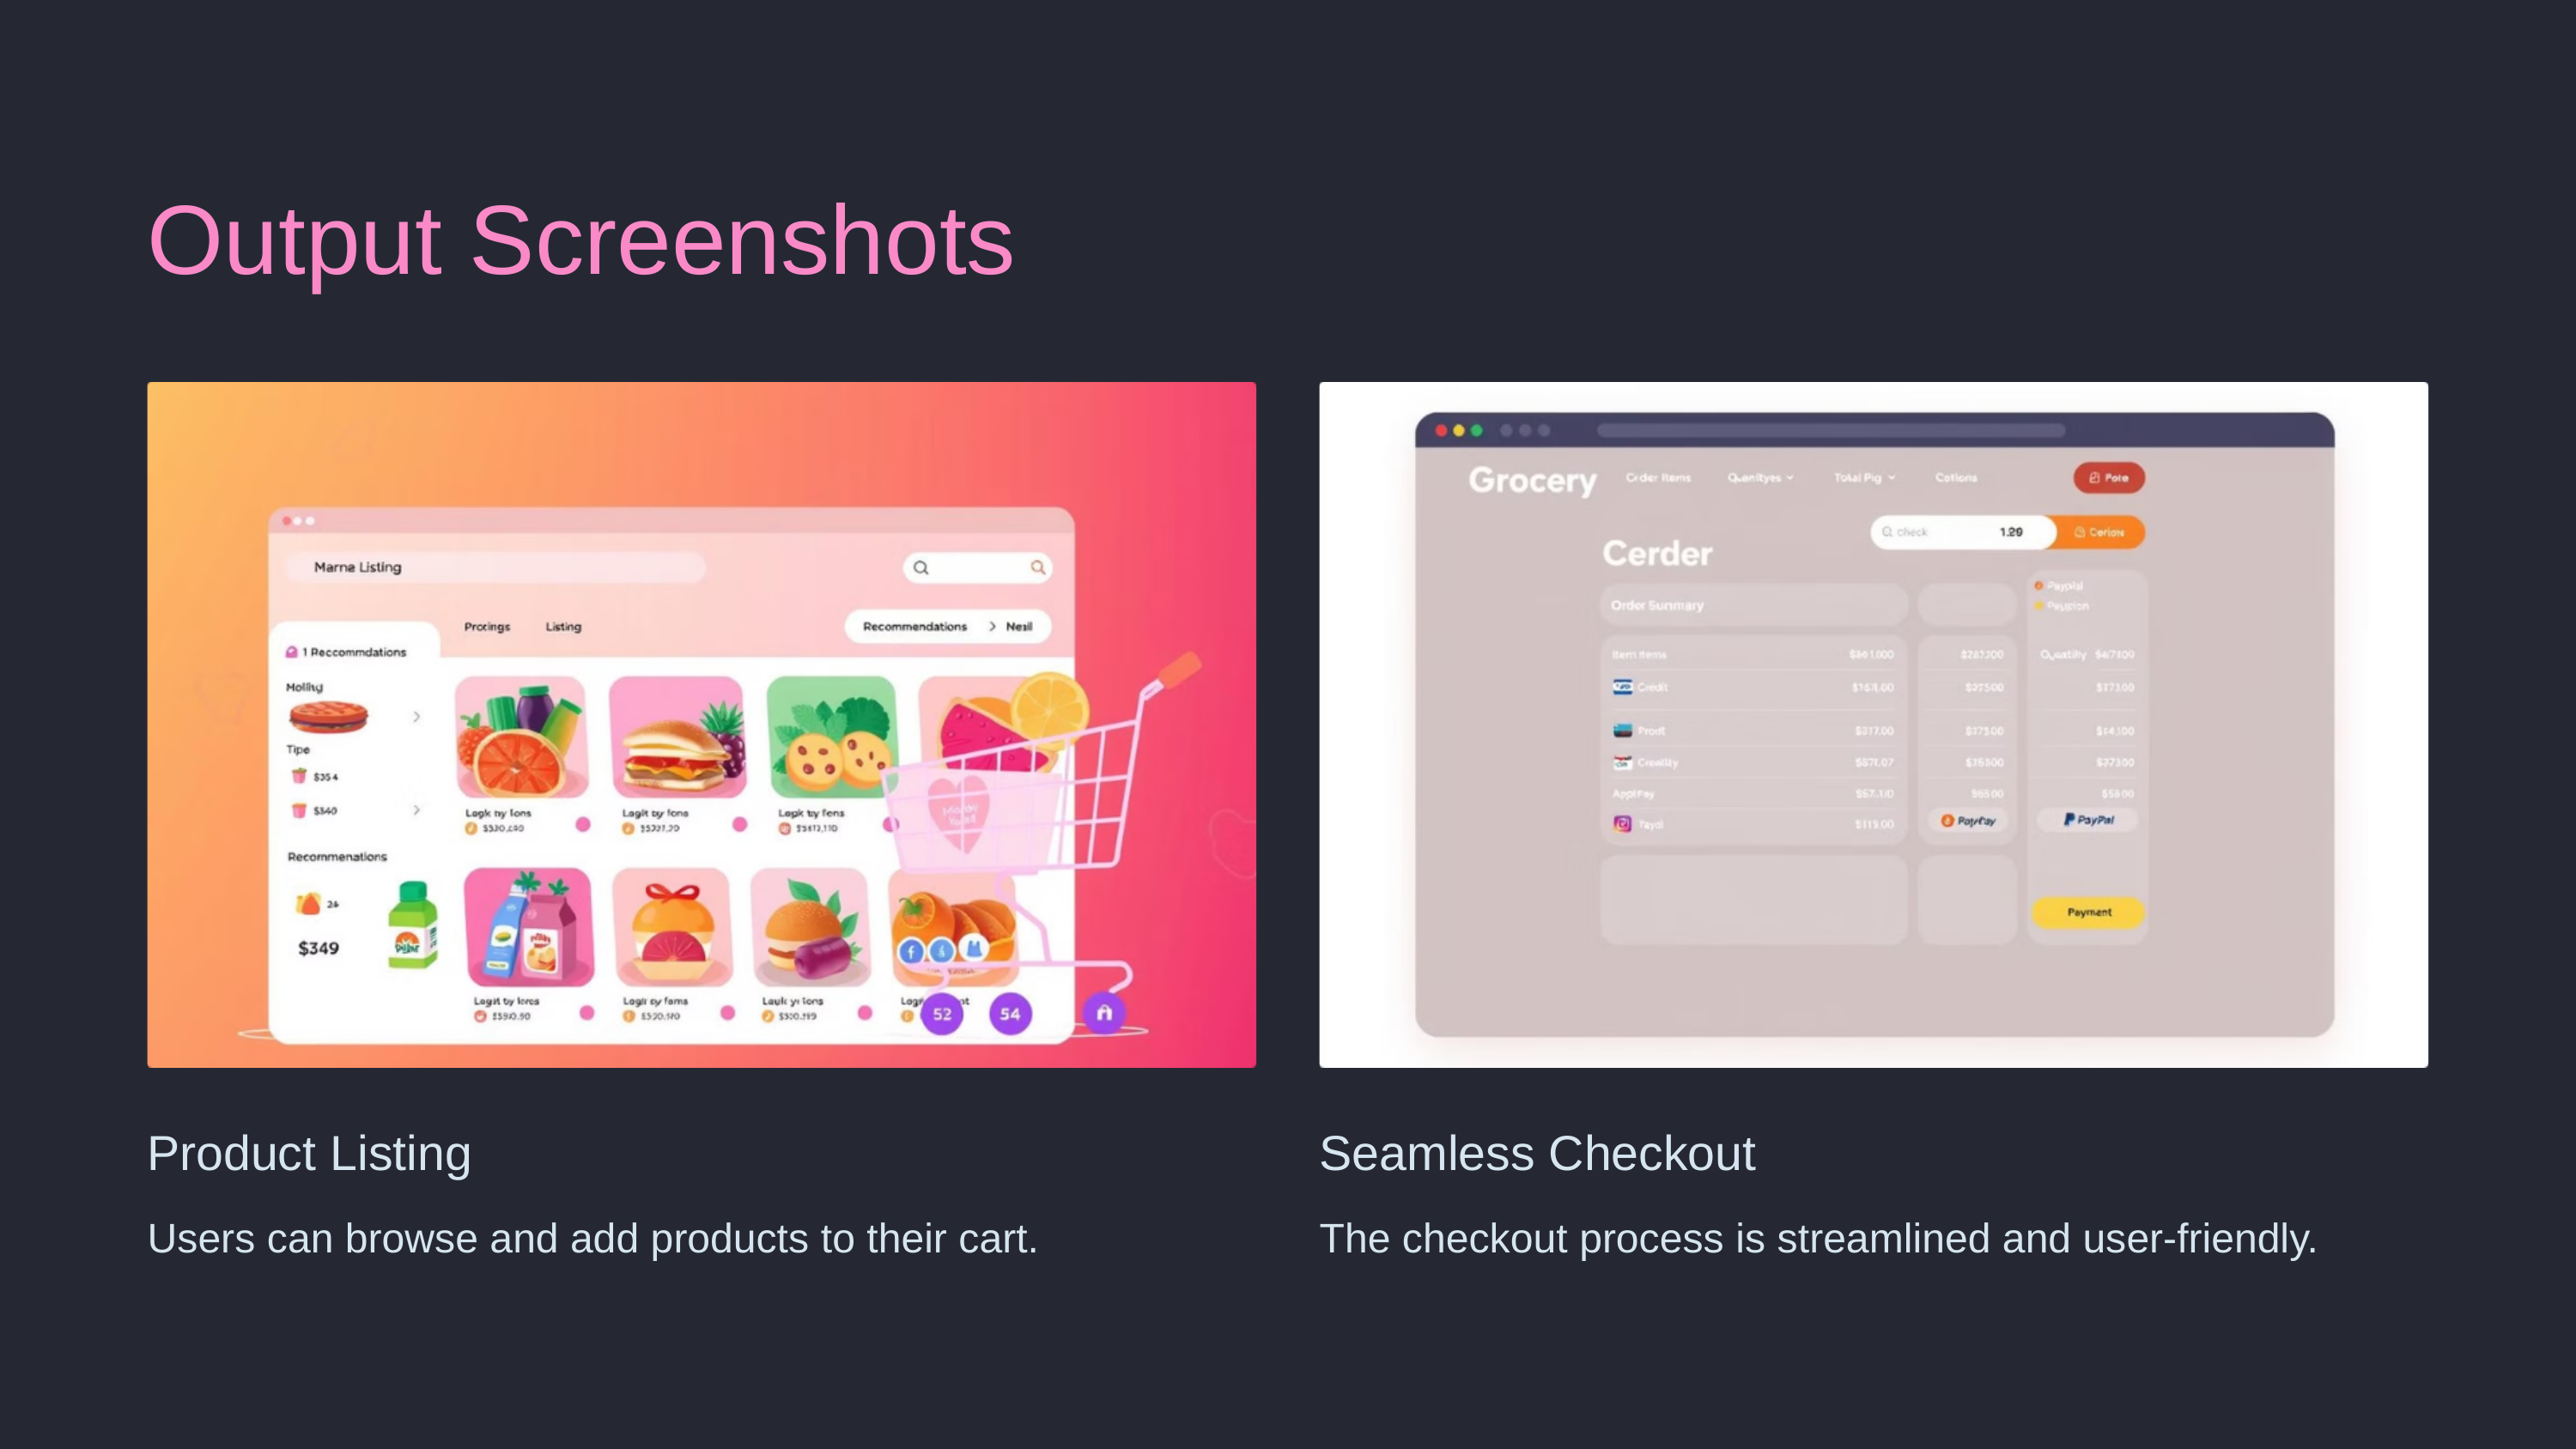

Output Screenshots

Product Listing
Seamless Checkout
Users can browse and add products to their cart.
The checkout process is streamlined and user-friendly.